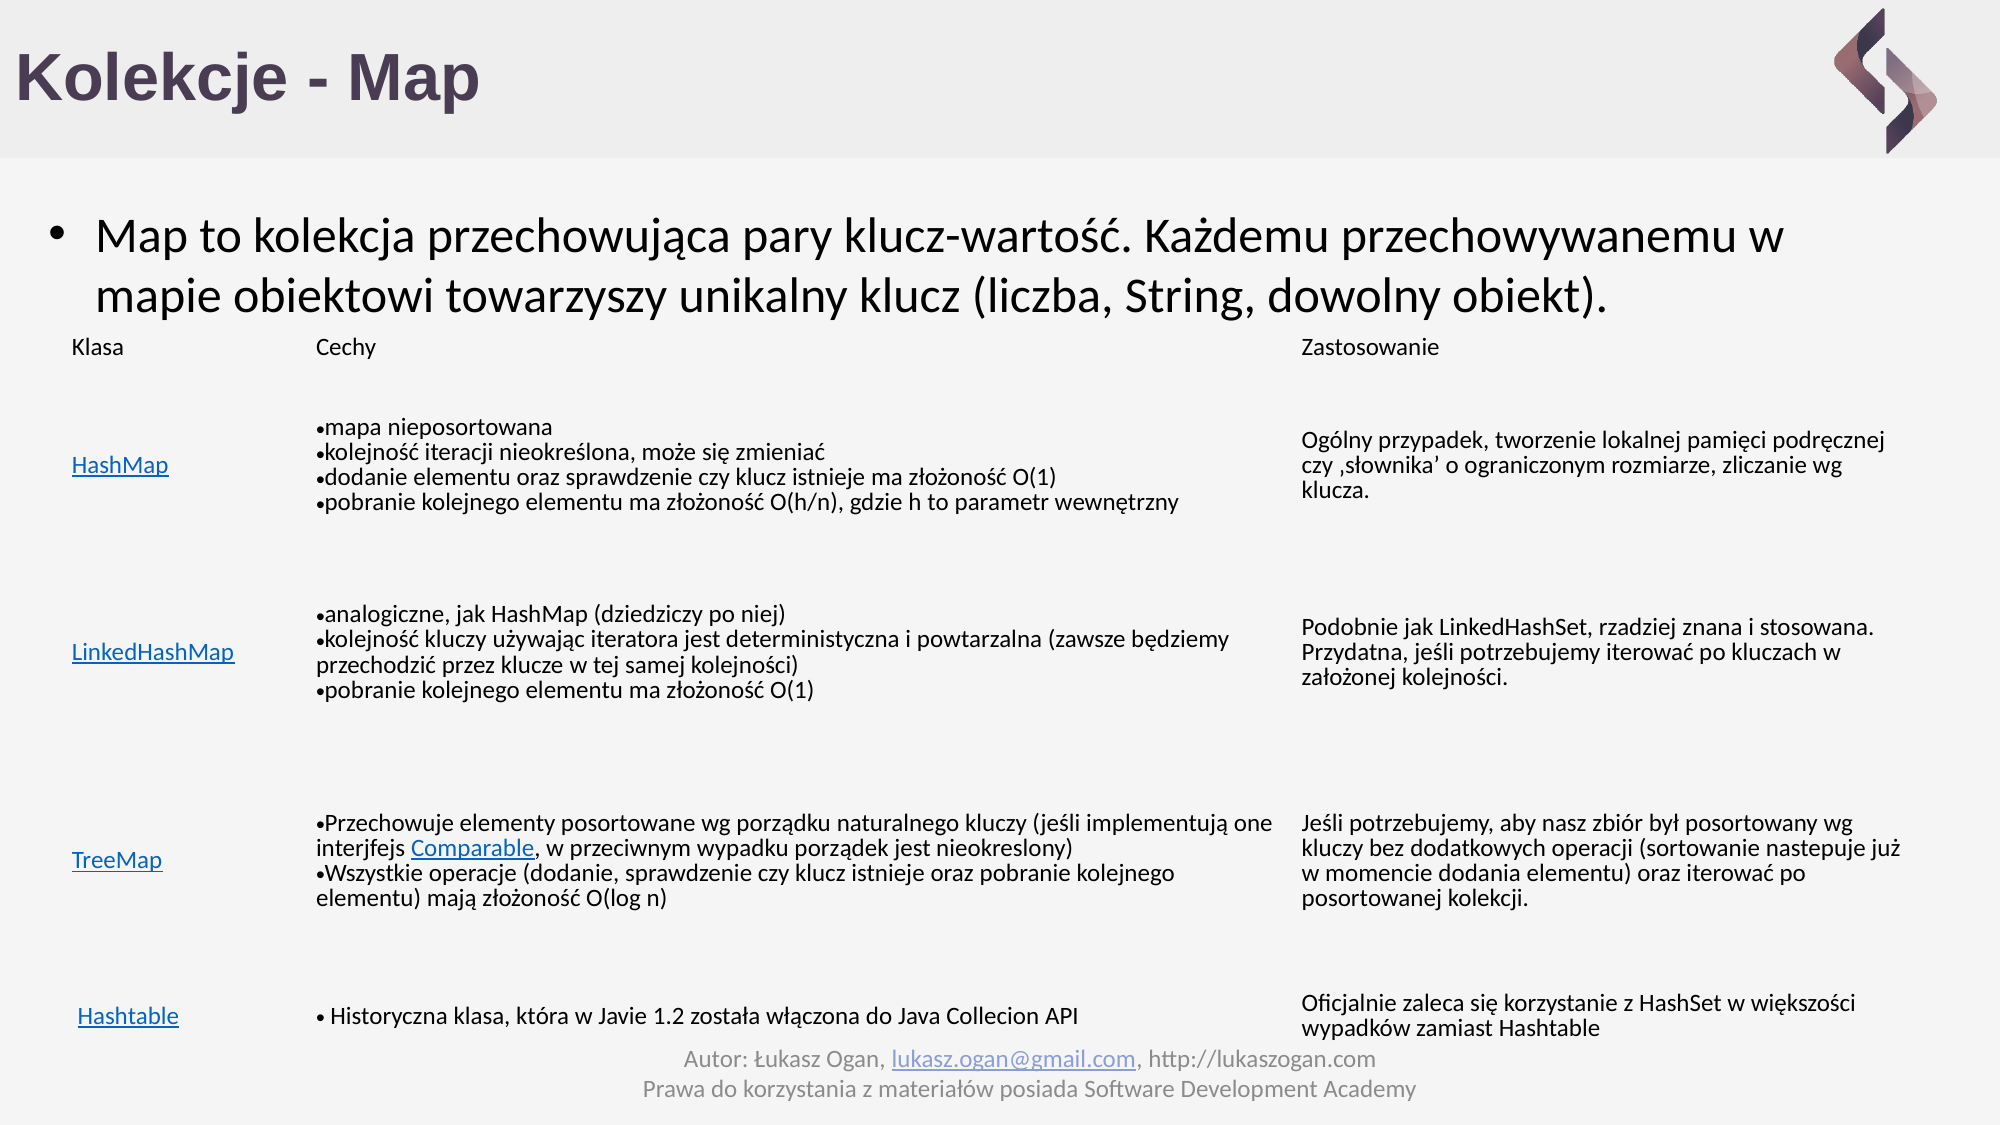

# Kolekcje - Map
Map to kolekcja przechowująca pary klucz-wartość. Każdemu przechowywanemu w mapie obiektowi towarzyszy unikalny klucz (liczba, String, dowolny obiekt).
| Klasa | Cechy | Zastosowanie |
| --- | --- | --- |
| HashMap | mapa nieposortowana kolejność iteracji nieokreślona, może się zmieniać dodanie elementu oraz sprawdzenie czy klucz istnieje ma złożoność O(1) pobranie kolejnego elementu ma złożoność O(h/n), gdzie h to parametr wewnętrzny | Ogólny przypadek, tworzenie lokalnej pamięci podręcznej czy ‚słownika’ o ograniczonym rozmiarze, zliczanie wg klucza. |
| LinkedHashMap | analogiczne, jak HashMap (dziedziczy po niej) kolejność kluczy używając iteratora jest deterministyczna i powtarzalna (zawsze będziemy przechodzić przez klucze w tej samej kolejności) pobranie kolejnego elementu ma złożoność O(1) | Podobnie jak LinkedHashSet, rzadziej znana i stosowana. Przydatna, jeśli potrzebujemy iterować po kluczach w założonej kolejności. |
| TreeMap | Przechowuje elementy posortowane wg porządku naturalnego kluczy (jeśli implementują one interjfejs Comparable, w przeciwnym wypadku porządek jest nieokreslony) Wszystkie operacje (dodanie, sprawdzenie czy klucz istnieje oraz pobranie kolejnego elementu) mają złożoność O(log n) | Jeśli potrzebujemy, aby nasz zbiór był posortowany wg kluczy bez dodatkowych operacji (sortowanie nastepuje już w momencie dodania elementu) oraz iterować po posortowanej kolekcji. |
| Hashtable | Historyczna klasa, która w Javie 1.2 została włączona do Java Collecion API | Oficjalnie zaleca się korzystanie z HashSet w większości wypadków zamiast Hashtable |
Autor: Łukasz Ogan, lukasz.ogan@gmail.com, http://lukaszogan.com
Prawa do korzystania z materiałów posiada Software Development Academy